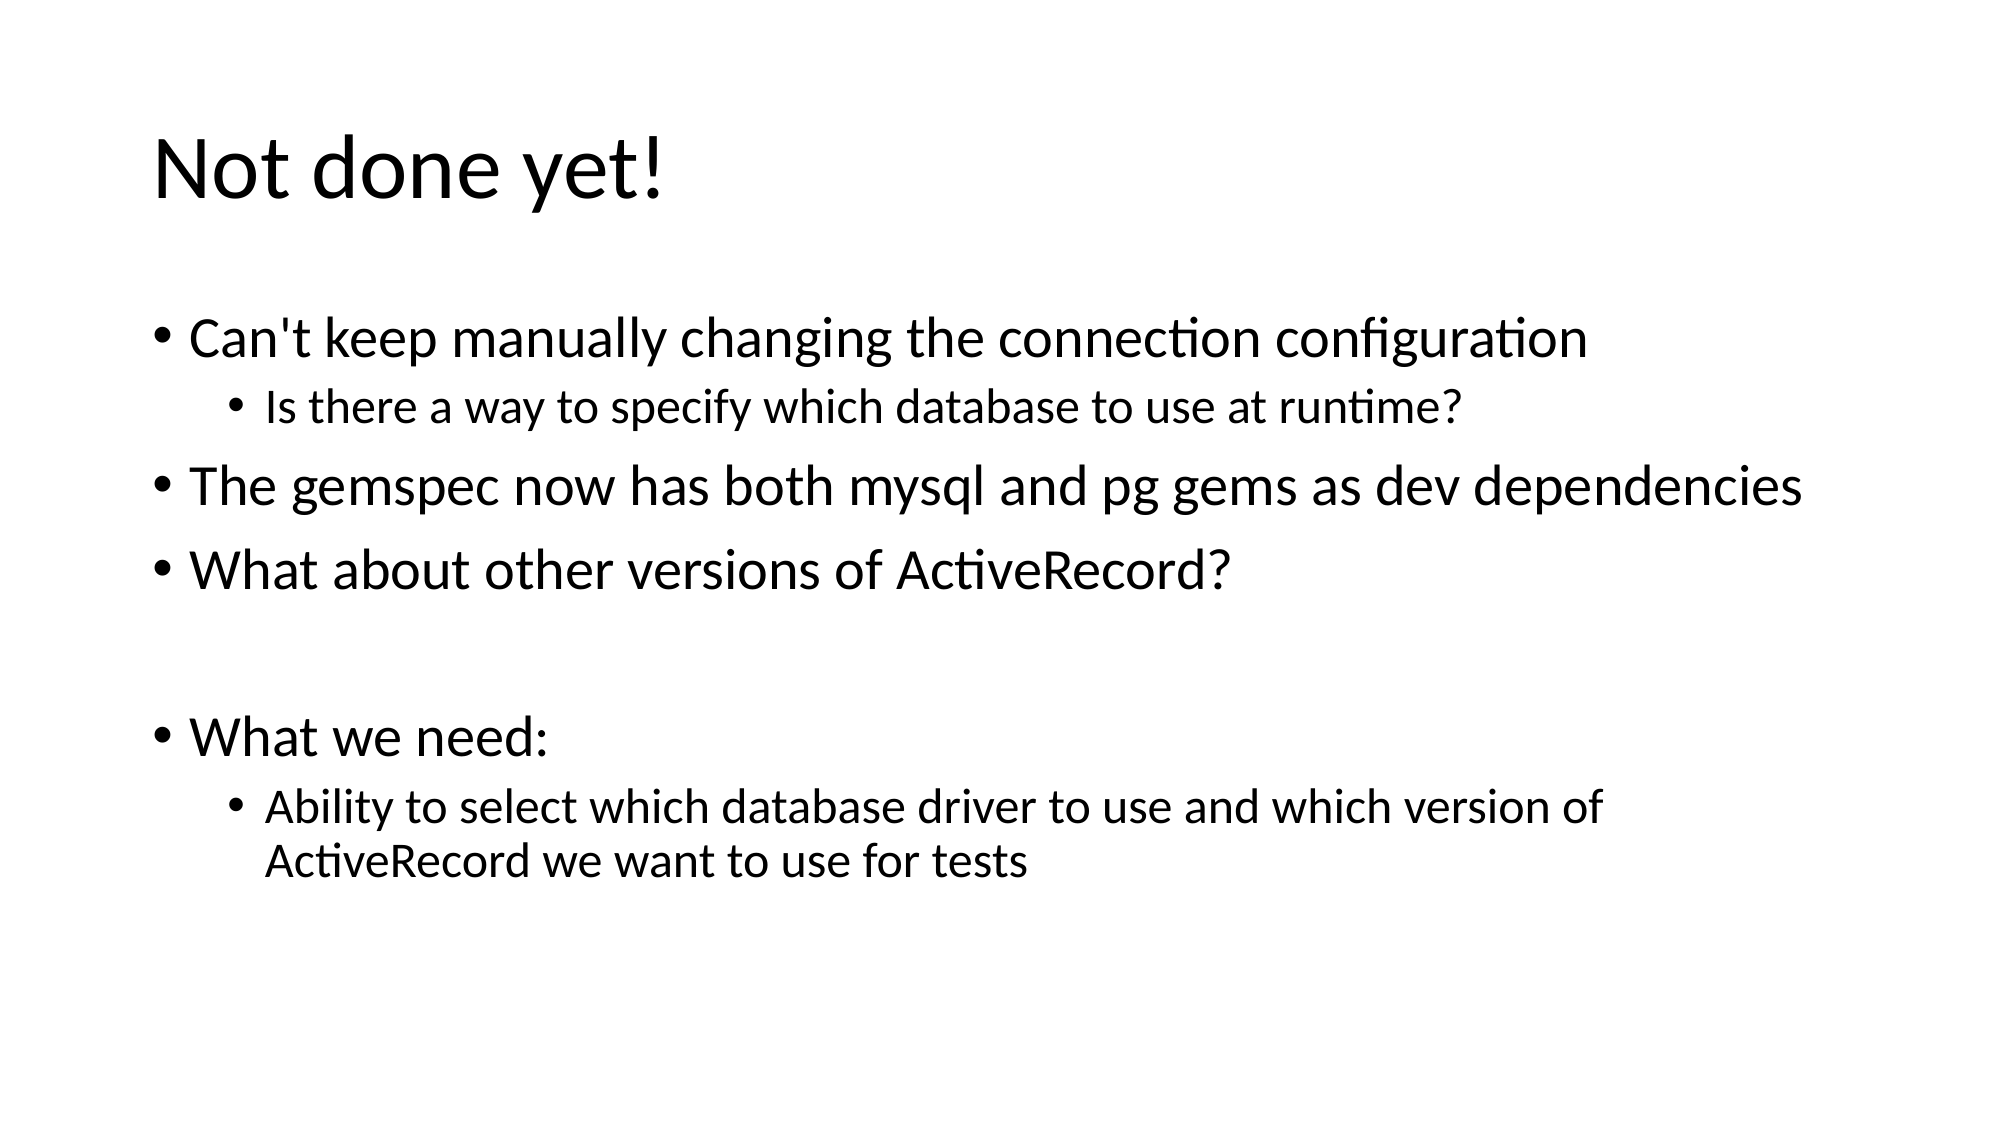

# Not done yet!
Can't keep manually changing the connection configuration
Is there a way to specify which database to use at runtime?
The gemspec now has both mysql and pg gems as dev dependencies
What about other versions of ActiveRecord?

What we need:
Ability to select which database driver to use and which version of ActiveRecord we want to use for tests